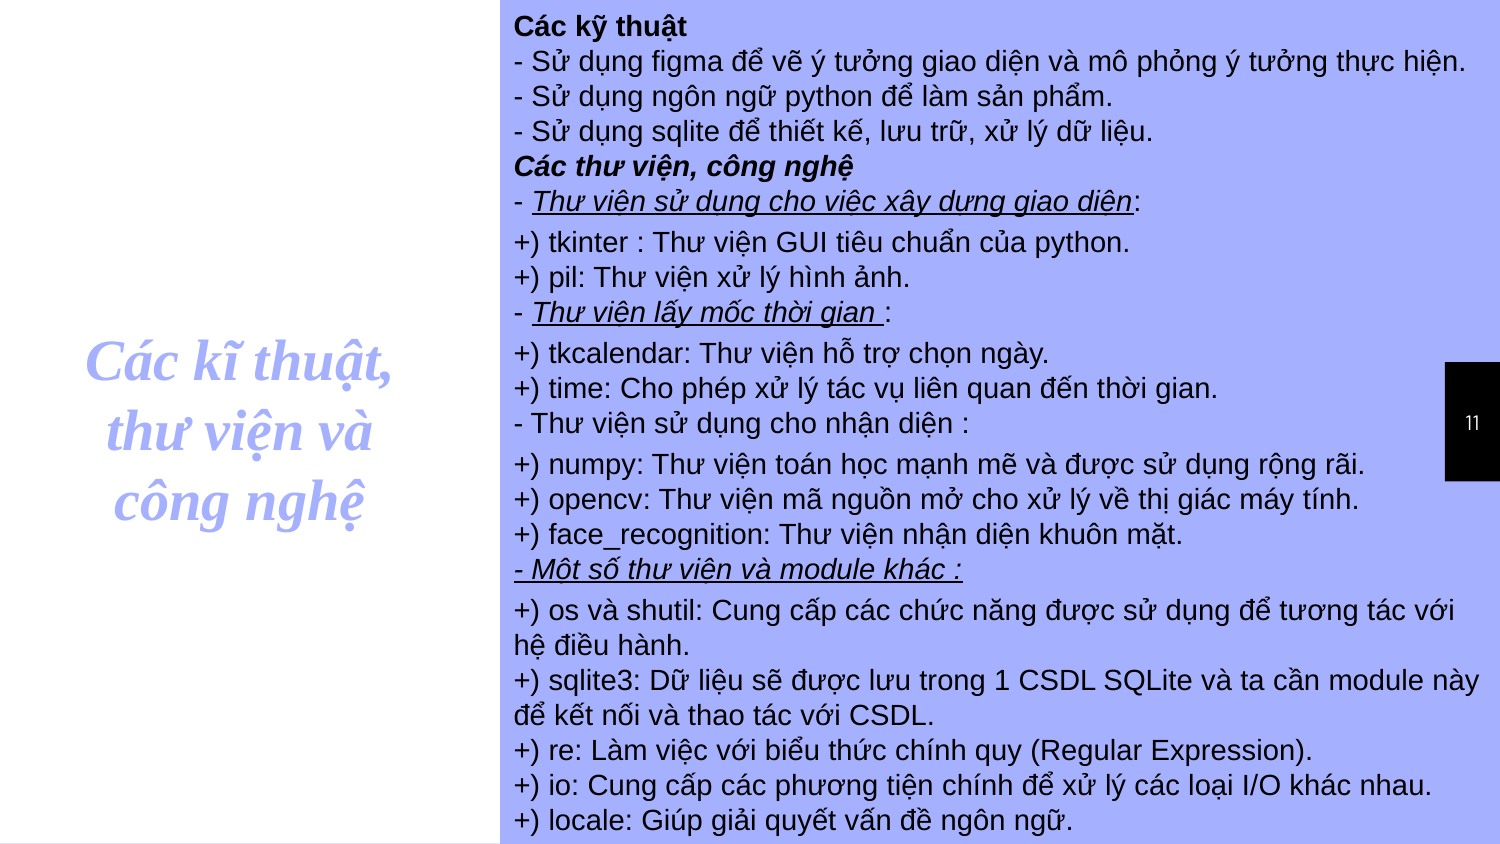

Các kỹ thuật
- Sử dụng figma để vẽ ý tưởng giao diện và mô phỏng ý tưởng thực hiện.
- Sử dụng ngôn ngữ python để làm sản phẩm.
- Sử dụng sqlite để thiết kế, lưu trữ, xử lý dữ liệu.
Các thư viện, công nghệ
- Thư viện sử dụng cho việc xây dựng giao diện:
+) tkinter : Thư viện GUI tiêu chuẩn của python.
+) pil: Thư viện xử lý hình ảnh.
- Thư viện lấy mốc thời gian :
+) tkcalendar: Thư viện hỗ trợ chọn ngày.
+) time: Cho phép xử lý tác vụ liên quan đến thời gian.
- Thư viện sử dụng cho nhận diện :
+) numpy: Thư viện toán học mạnh mẽ và được sử dụng rộng rãi.
+) opencv: Thư viện mã nguồn mở cho xử lý về thị giác máy tính.
+) face_recognition: Thư viện nhận diện khuôn mặt.
- Một số thư viện và module khác :
+) os và shutil: Cung cấp các chức năng được sử dụng để tương tác với hệ điều hành.
+) sqlite3: Dữ liệu sẽ được lưu trong 1 CSDL SQLite và ta cần module này để kết nối và thao tác với CSDL.
+) re: Làm việc với biểu thức chính quy (Regular Expression).
+) io: Cung cấp các phương tiện chính để xử lý các loại I/O khác nhau.
+) locale: Giúp giải quyết vấn đề ngôn ngữ.

Các kĩ thuật, thư viện và
công nghệ
11